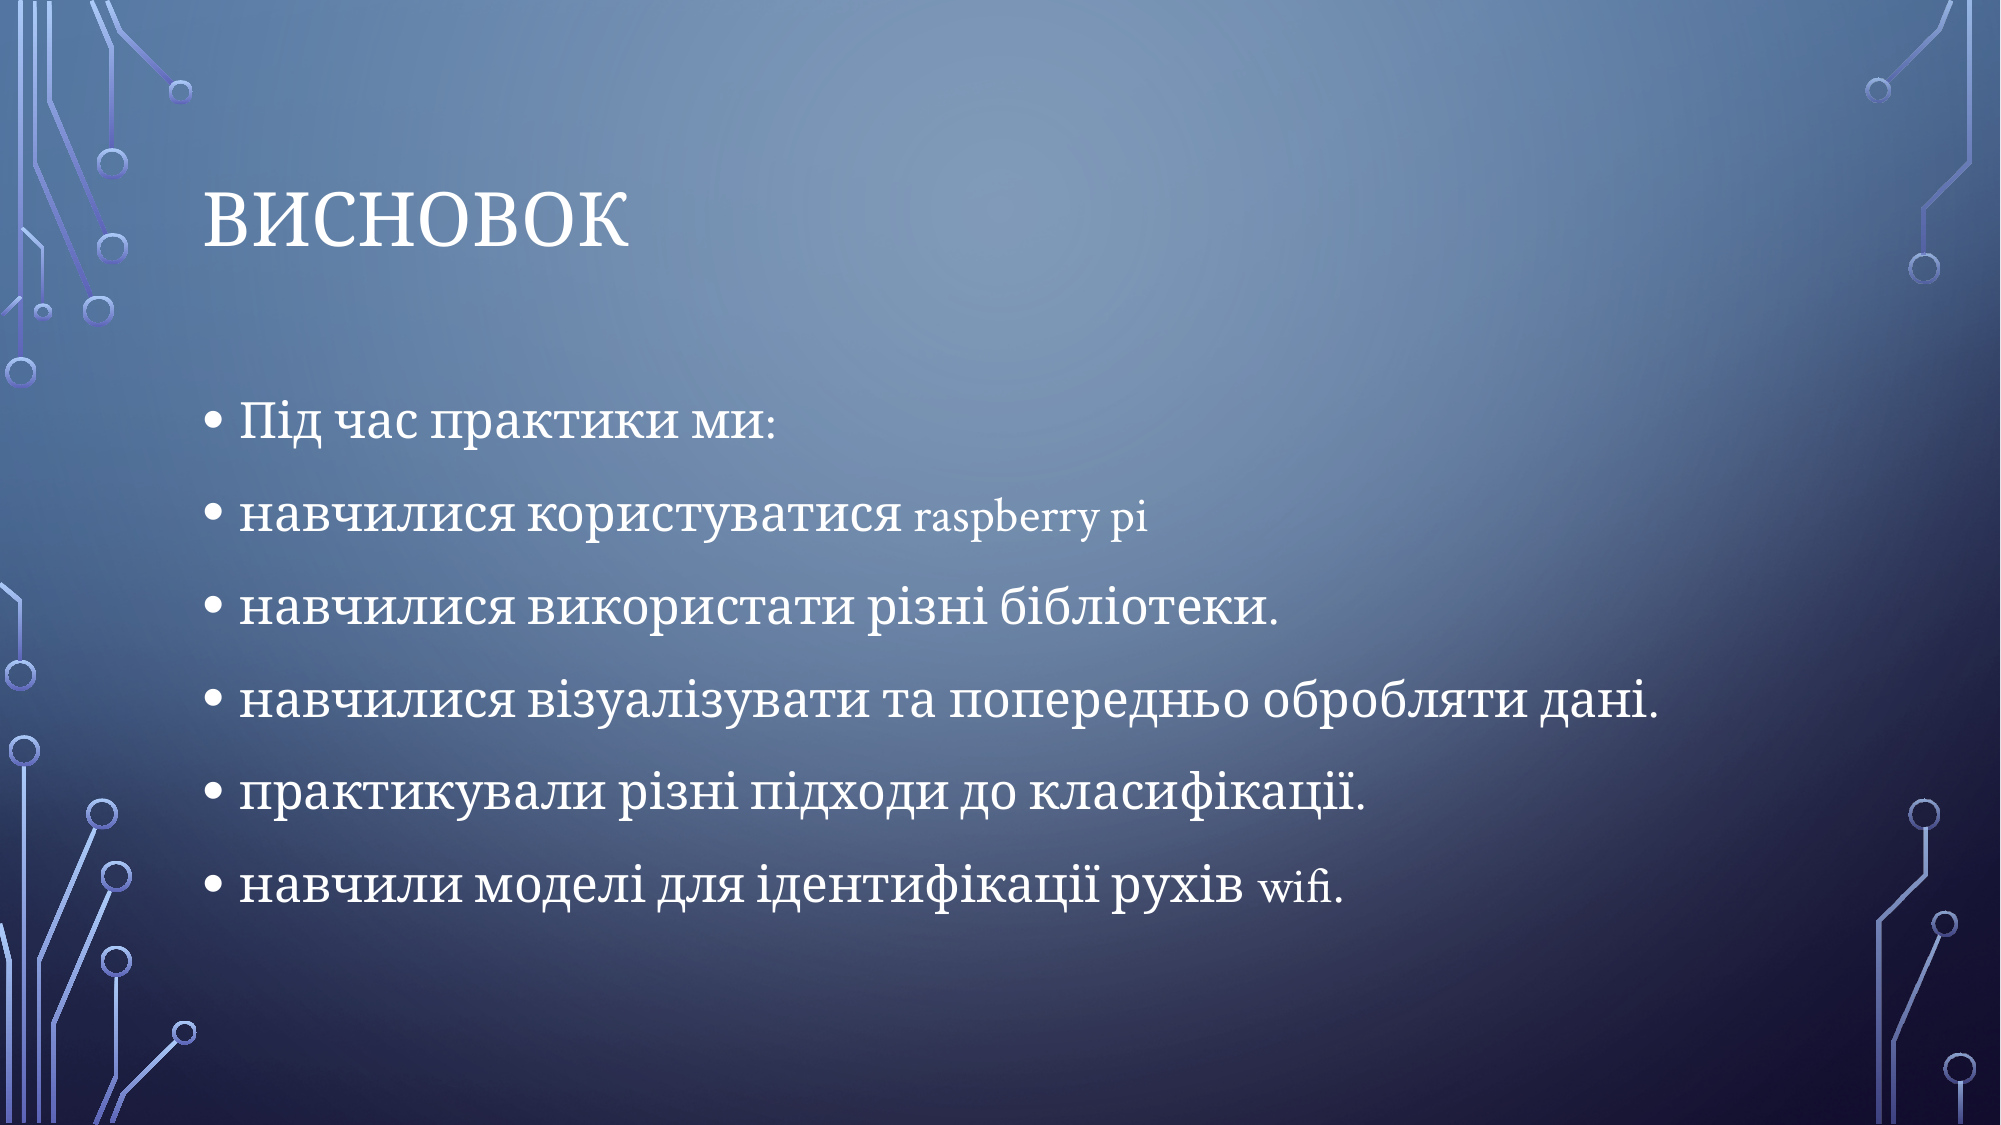

# Висновок
Під час практики ми:
навчилися користуватися raspberry pi
навчилися використати різні бібліотеки.
навчилися візуалізувати та попередньо обробляти дані.
практикували різні підходи до класифікації.
навчили моделі для ідентифікації рухів wifi.